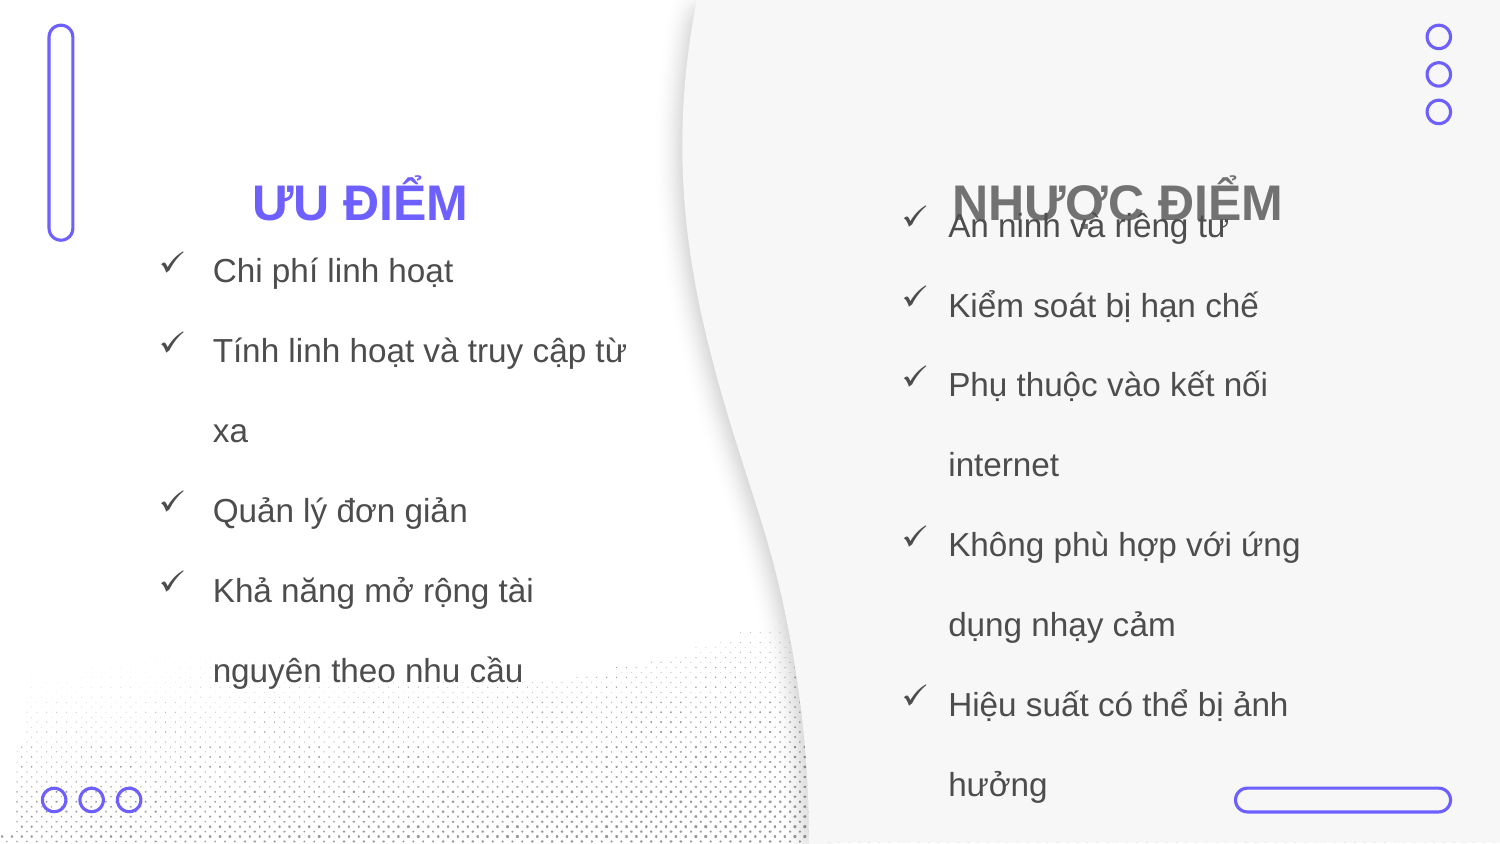

# ƯU ĐIỂM
NHƯỢC ĐIỂM
Chi phí linh hoạt
Tính linh hoạt và truy cập từ xa
Quản lý đơn giản
Khả năng mở rộng tài nguyên theo nhu cầu
An ninh và riêng tư
Kiểm soát bị hạn chế
Phụ thuộc vào kết nối internet
Không phù hợp với ứng dụng nhạy cảm
Hiệu suất có thể bị ảnh hưởng